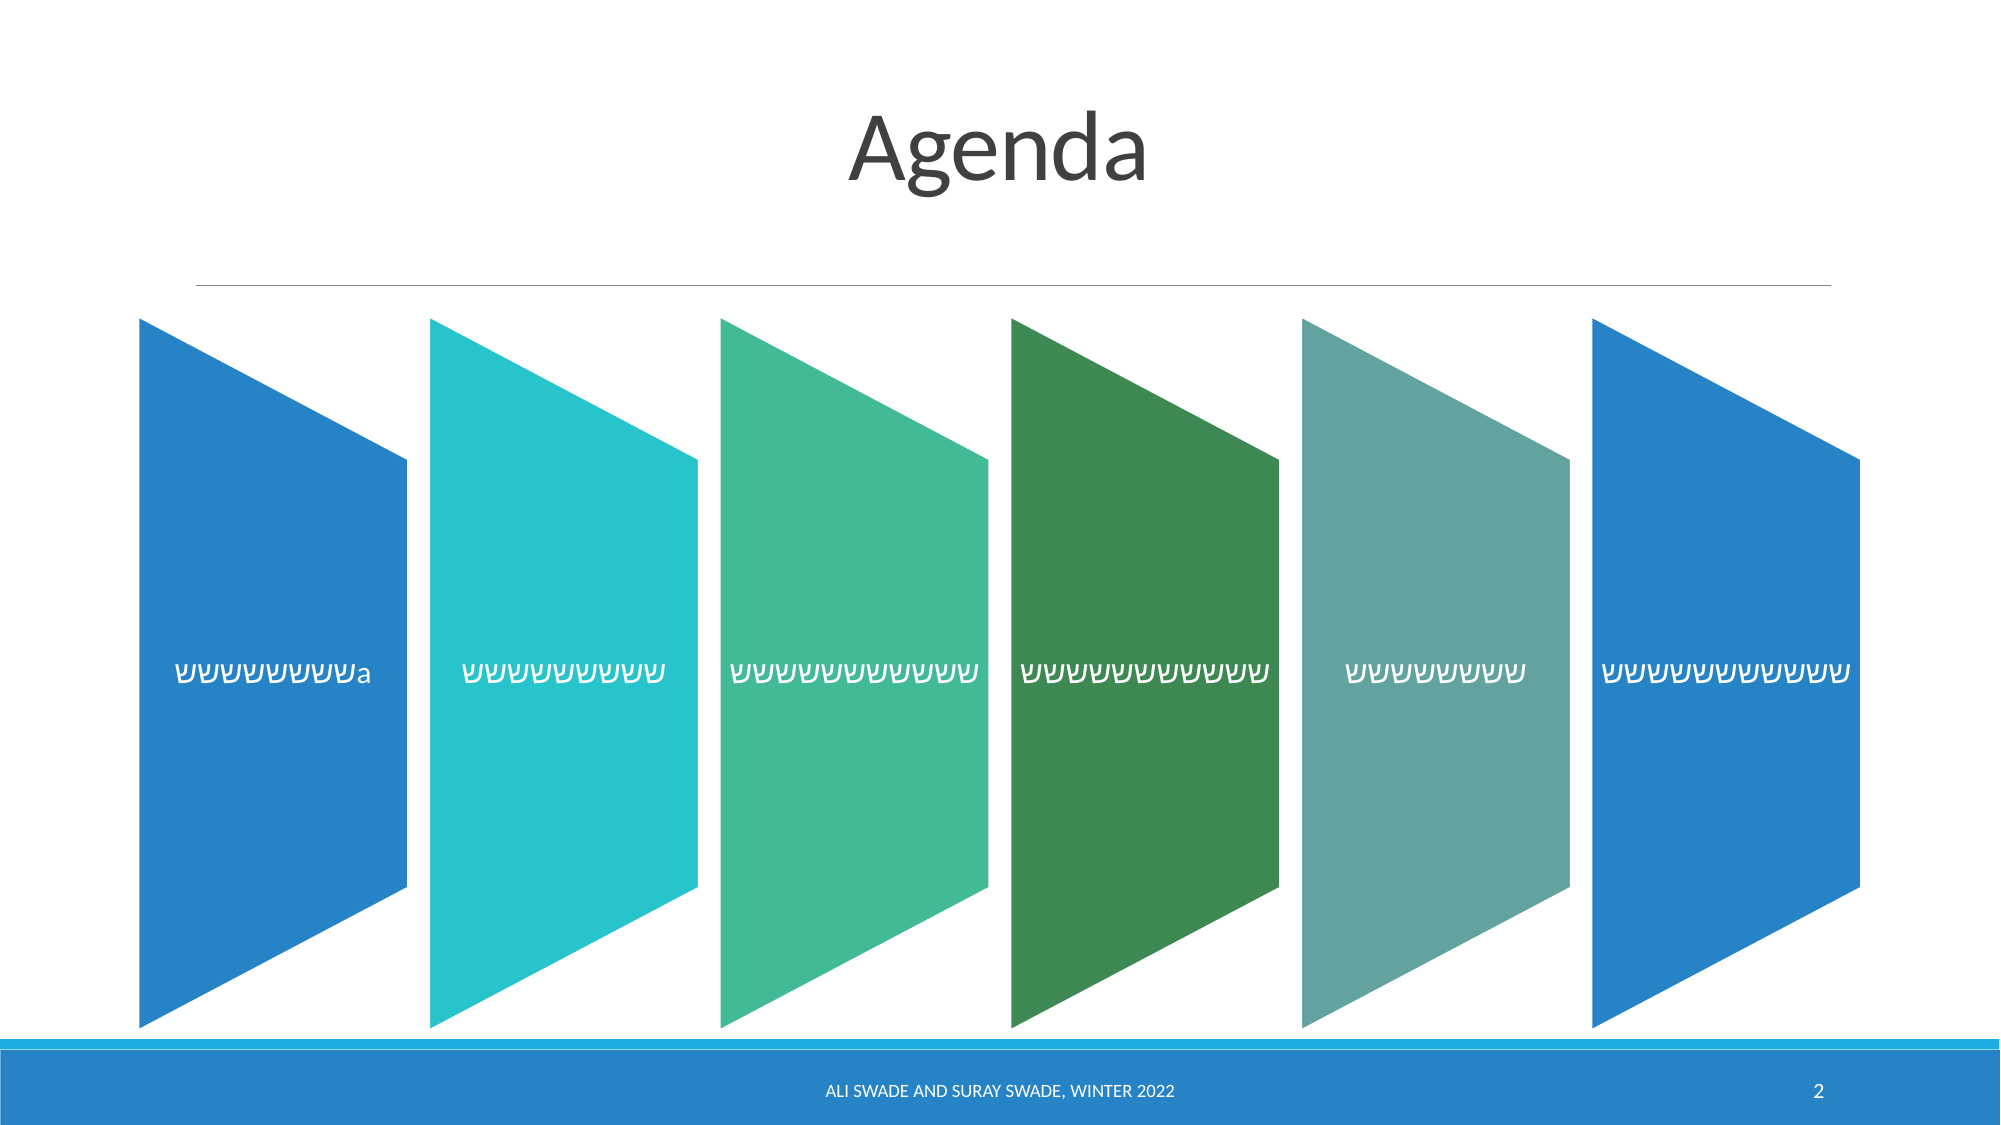

# Agenda
aשששששששש
ששששששששש
ששששששששששש
ששששששששששש
שששששששש
ששששששששששש
Ali Swade and Suray Swade, Winter 2022
2